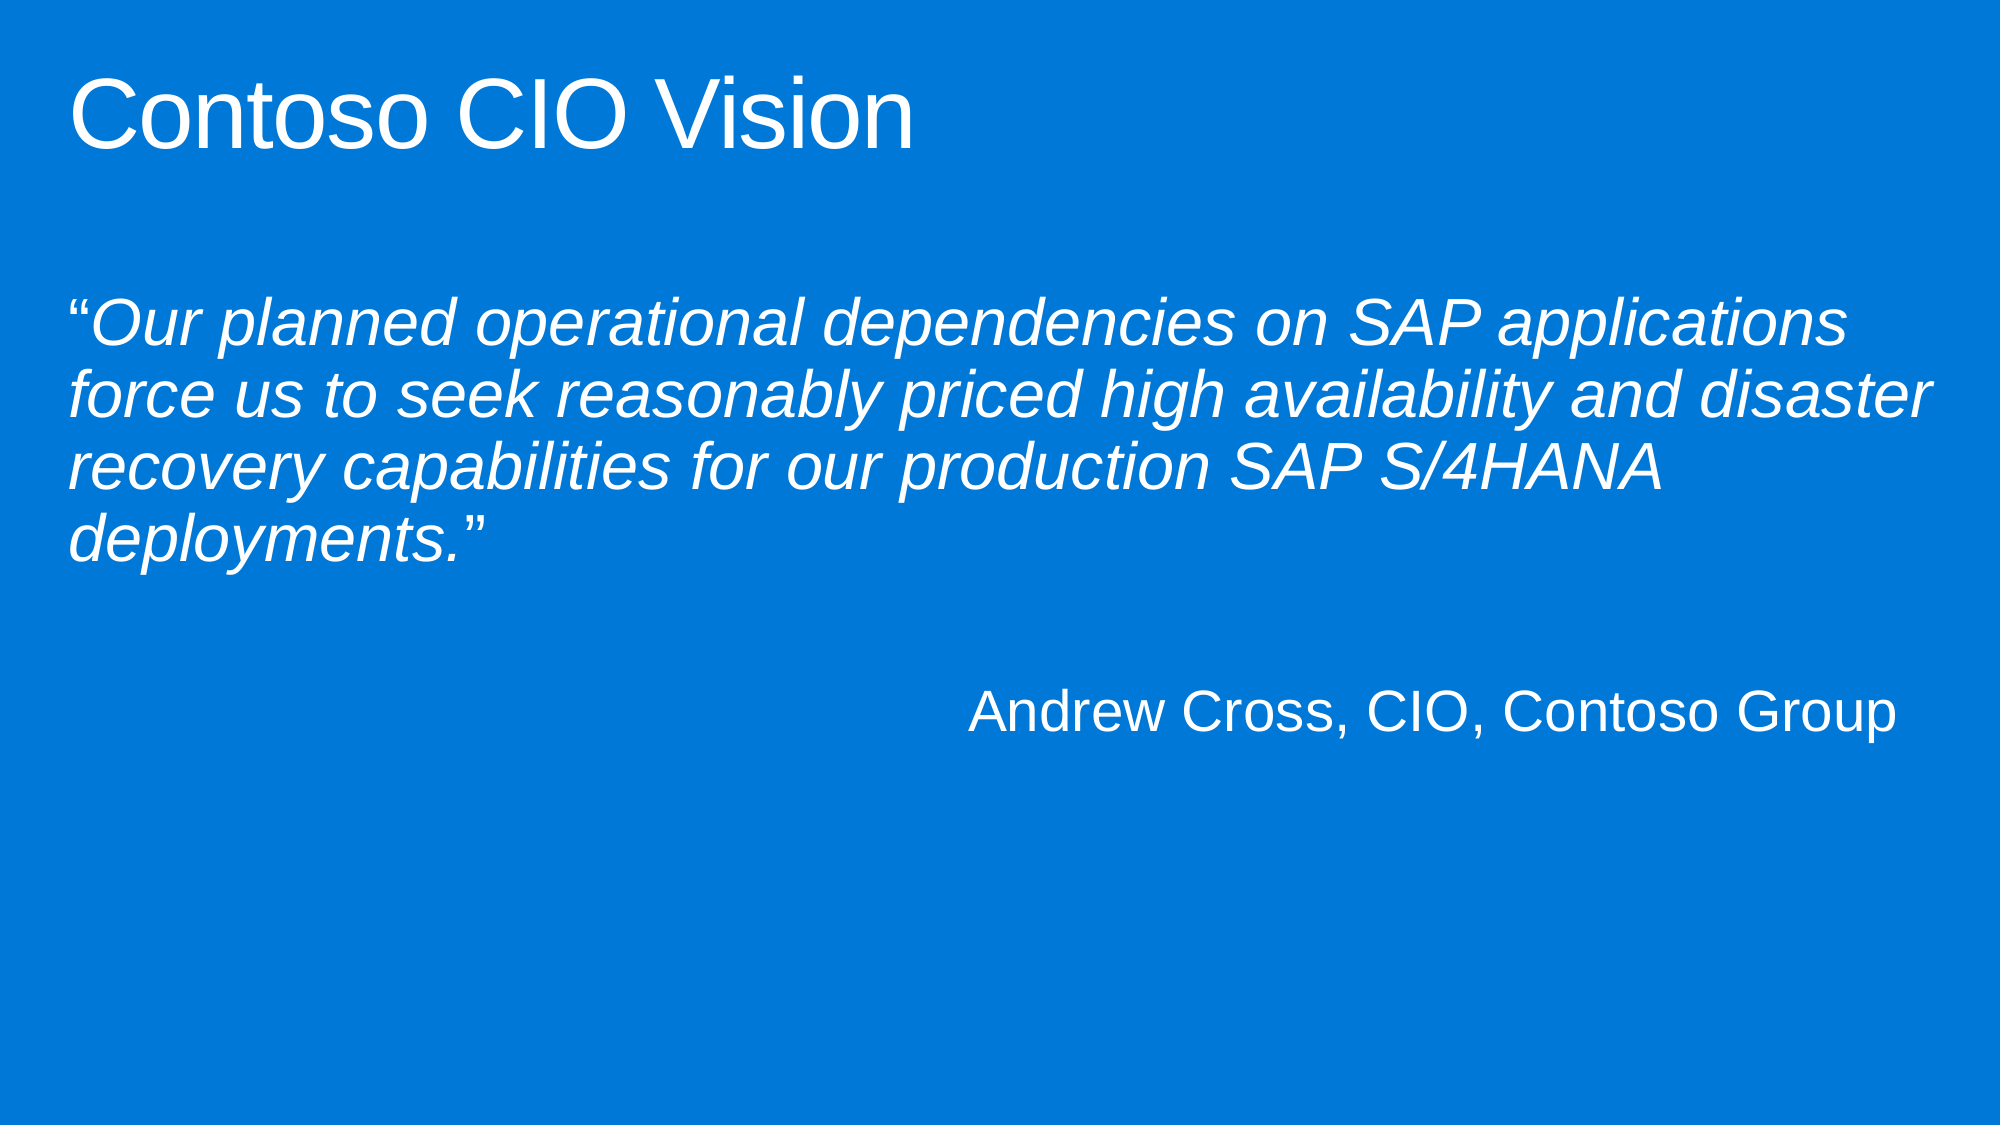

# Contoso CIO Vision
“Our planned operational dependencies on SAP applications force us to seek reasonably priced high availability and disaster recovery capabilities for our production SAP S/4HANA deployments.”

						Andrew Cross, CIO, Contoso Group